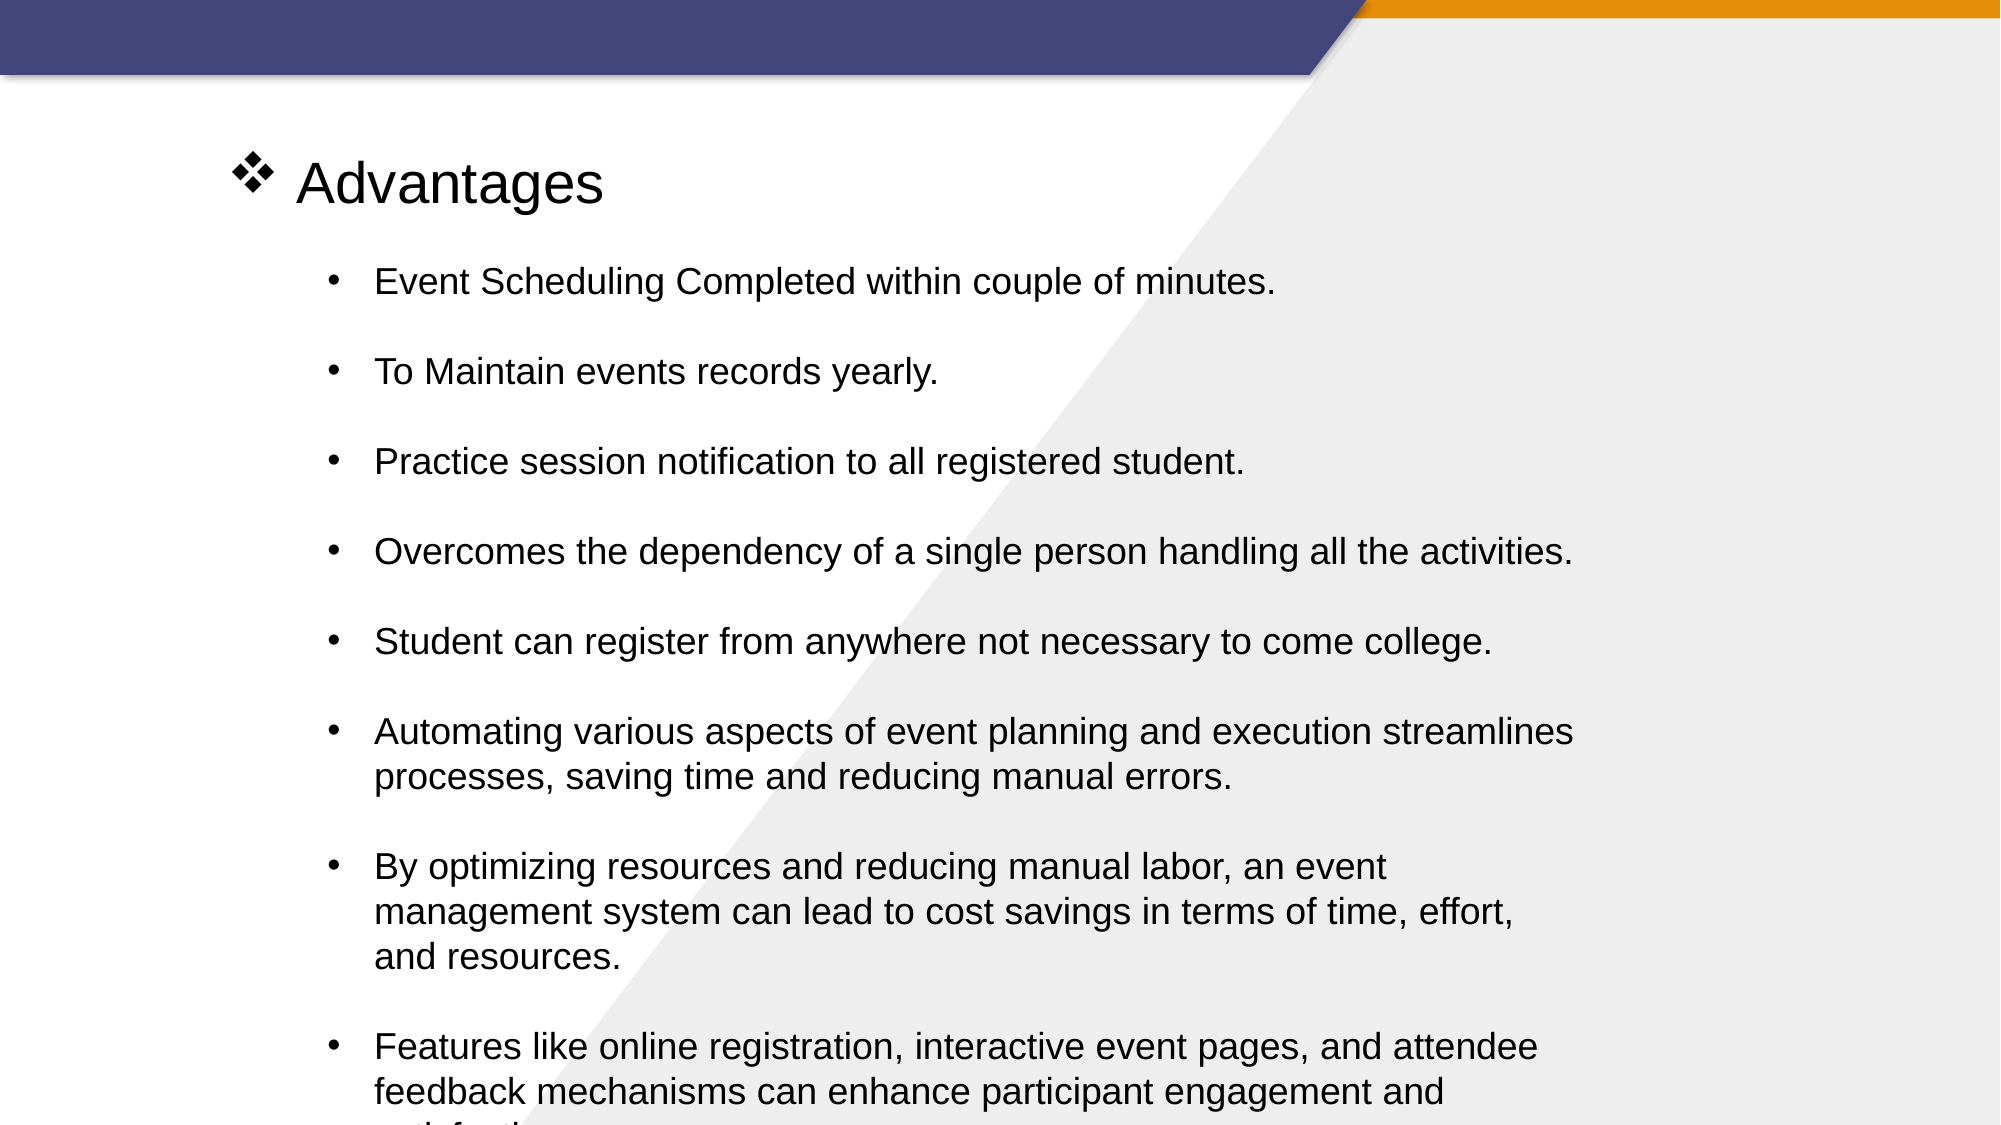

Advantages
Event Scheduling Completed within couple of minutes.

To Maintain events records yearly.

Practice session notification to all registered student.

Overcomes the dependency of a single person handling all the activities.

Student can register from anywhere not necessary to come college.

Automating various aspects of event planning and execution streamlines processes, saving time and reducing manual errors.

By optimizing resources and reducing manual labor, an event management system can lead to cost savings in terms of time, effort, and resources.

Features like online registration, interactive event pages, and attendee feedback mechanisms can enhance participant engagement and satisfaction.